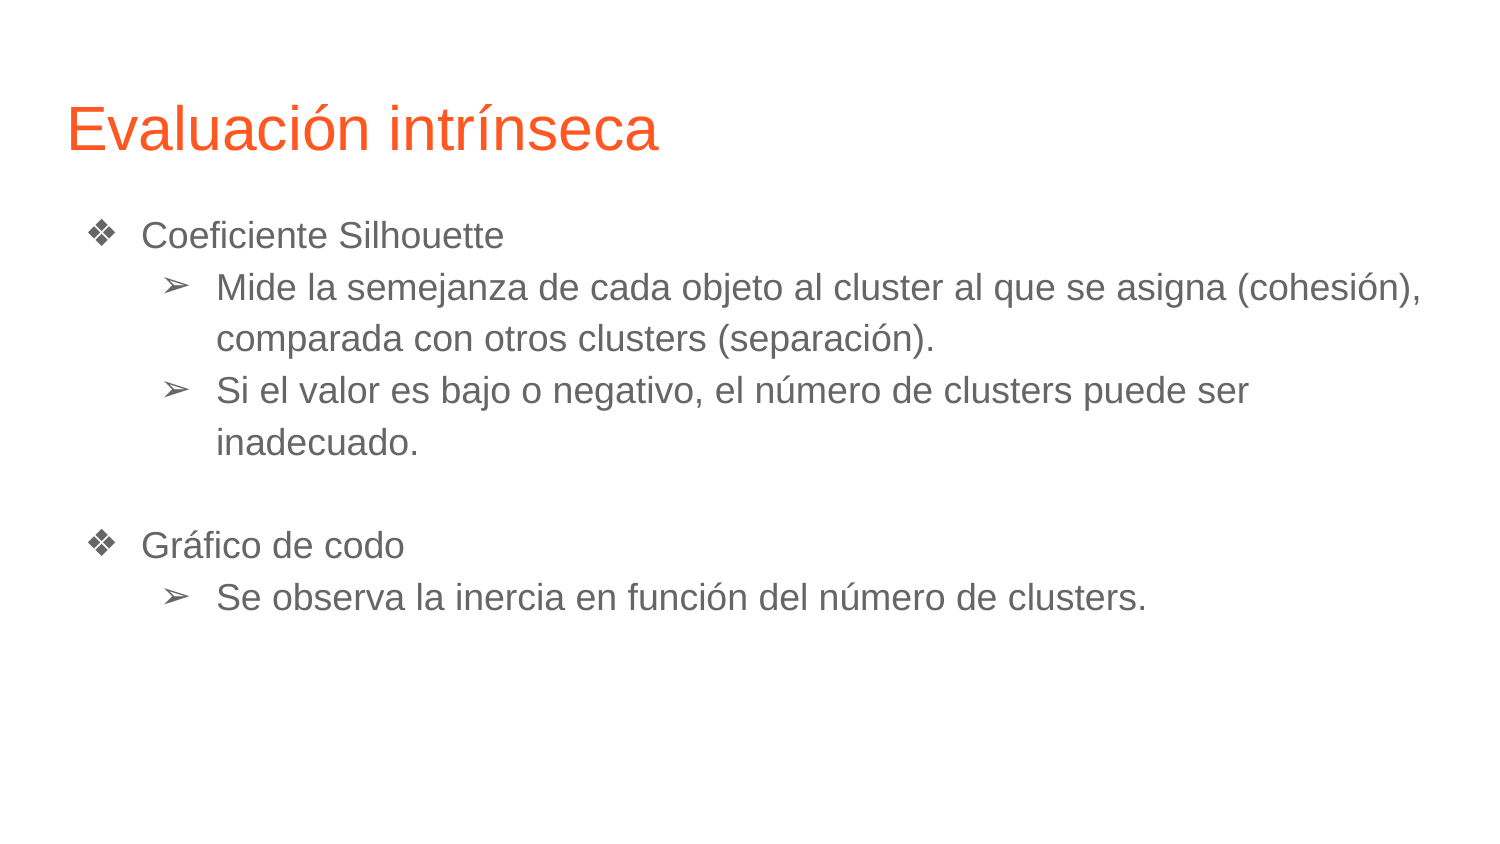

Evaluación intrínseca
Coeficiente Silhouette
Mide la semejanza de cada objeto al cluster al que se asigna (cohesión), comparada con otros clusters (separación).
Si el valor es bajo o negativo, el número de clusters puede ser inadecuado.

Gráfico de codo
Se observa la inercia en función del número de clusters.